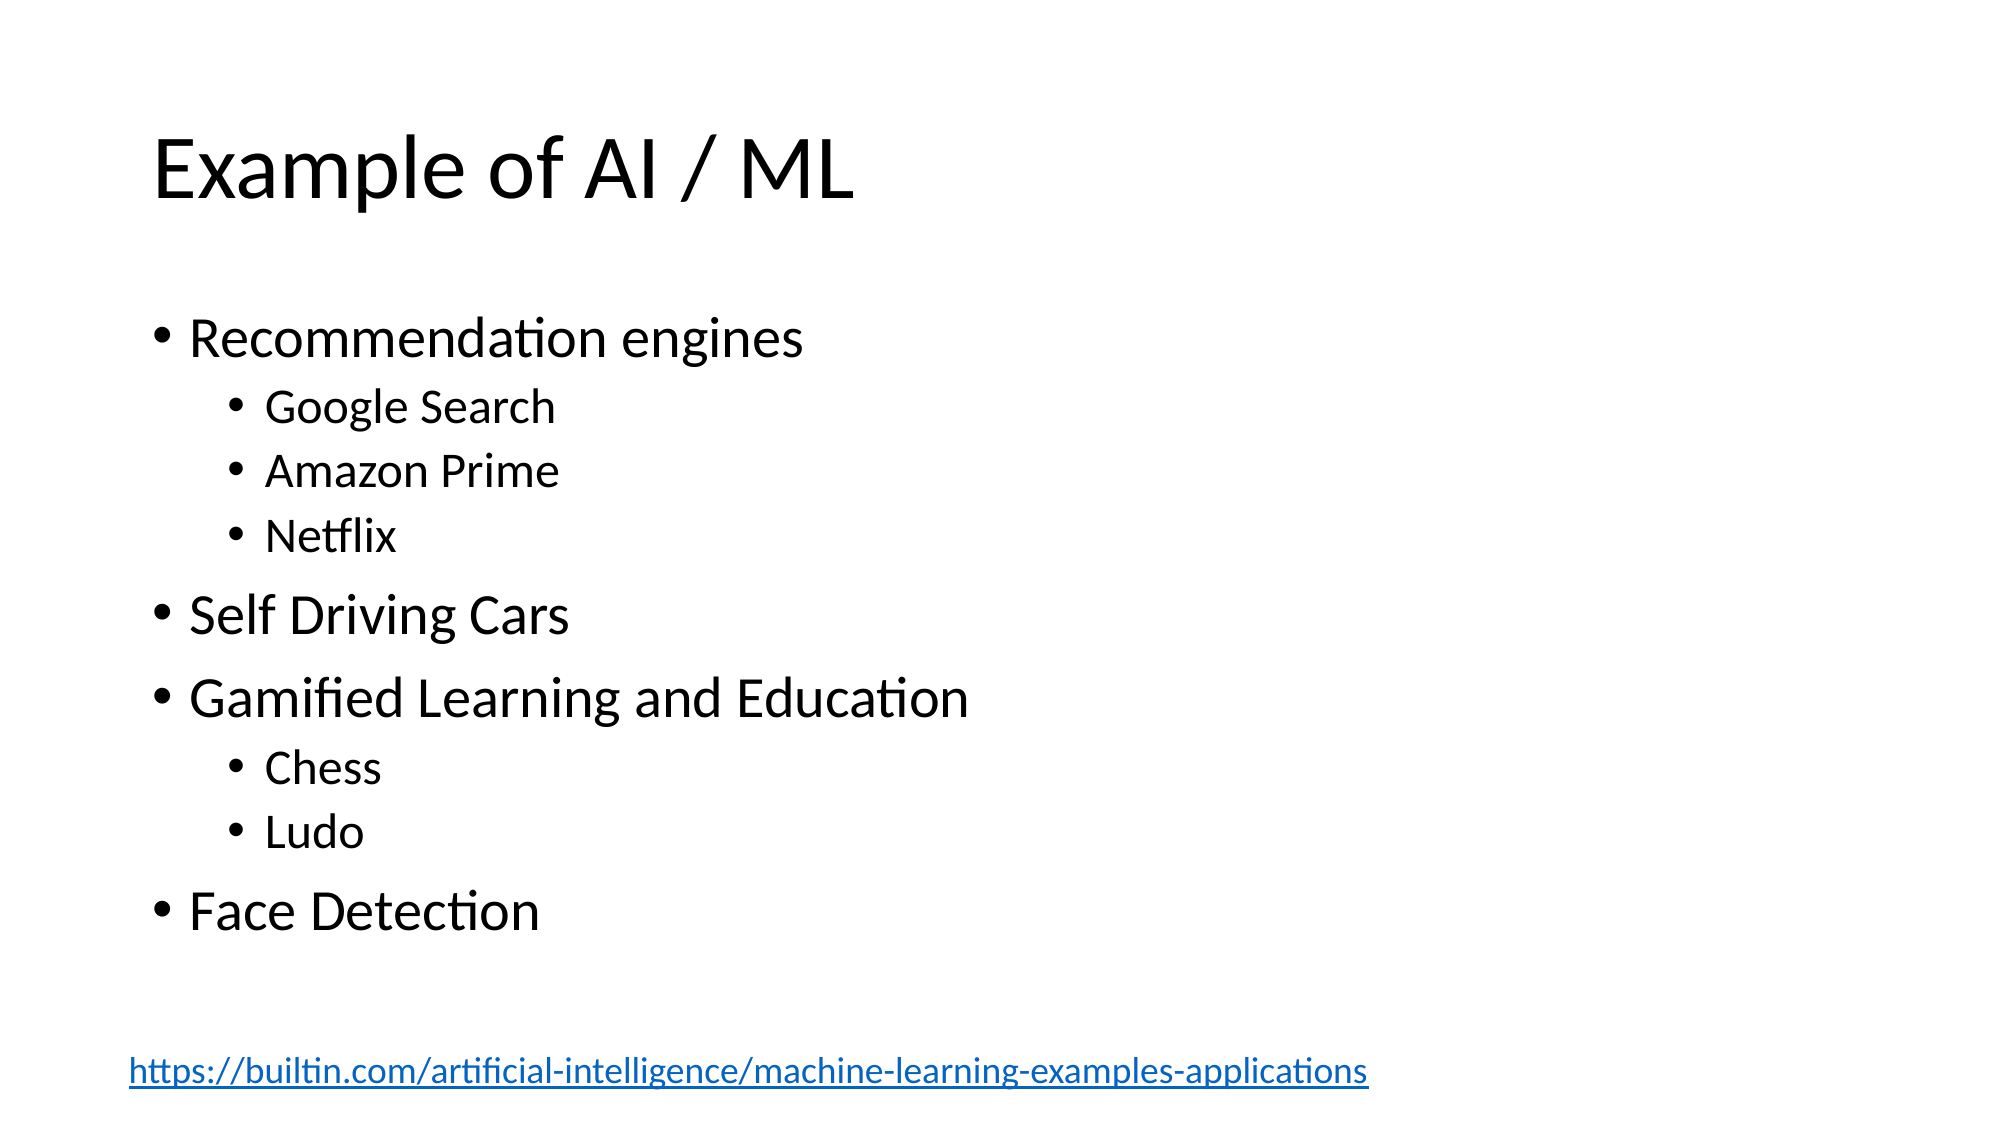

# Example of AI / ML
Recommendation engines
Google Search
Amazon Prime
Netflix
Self Driving Cars
Gamified Learning and Education
Chess
Ludo
Face Detection

https://builtin.com/artificial-intelligence/machine-learning-examples-applications